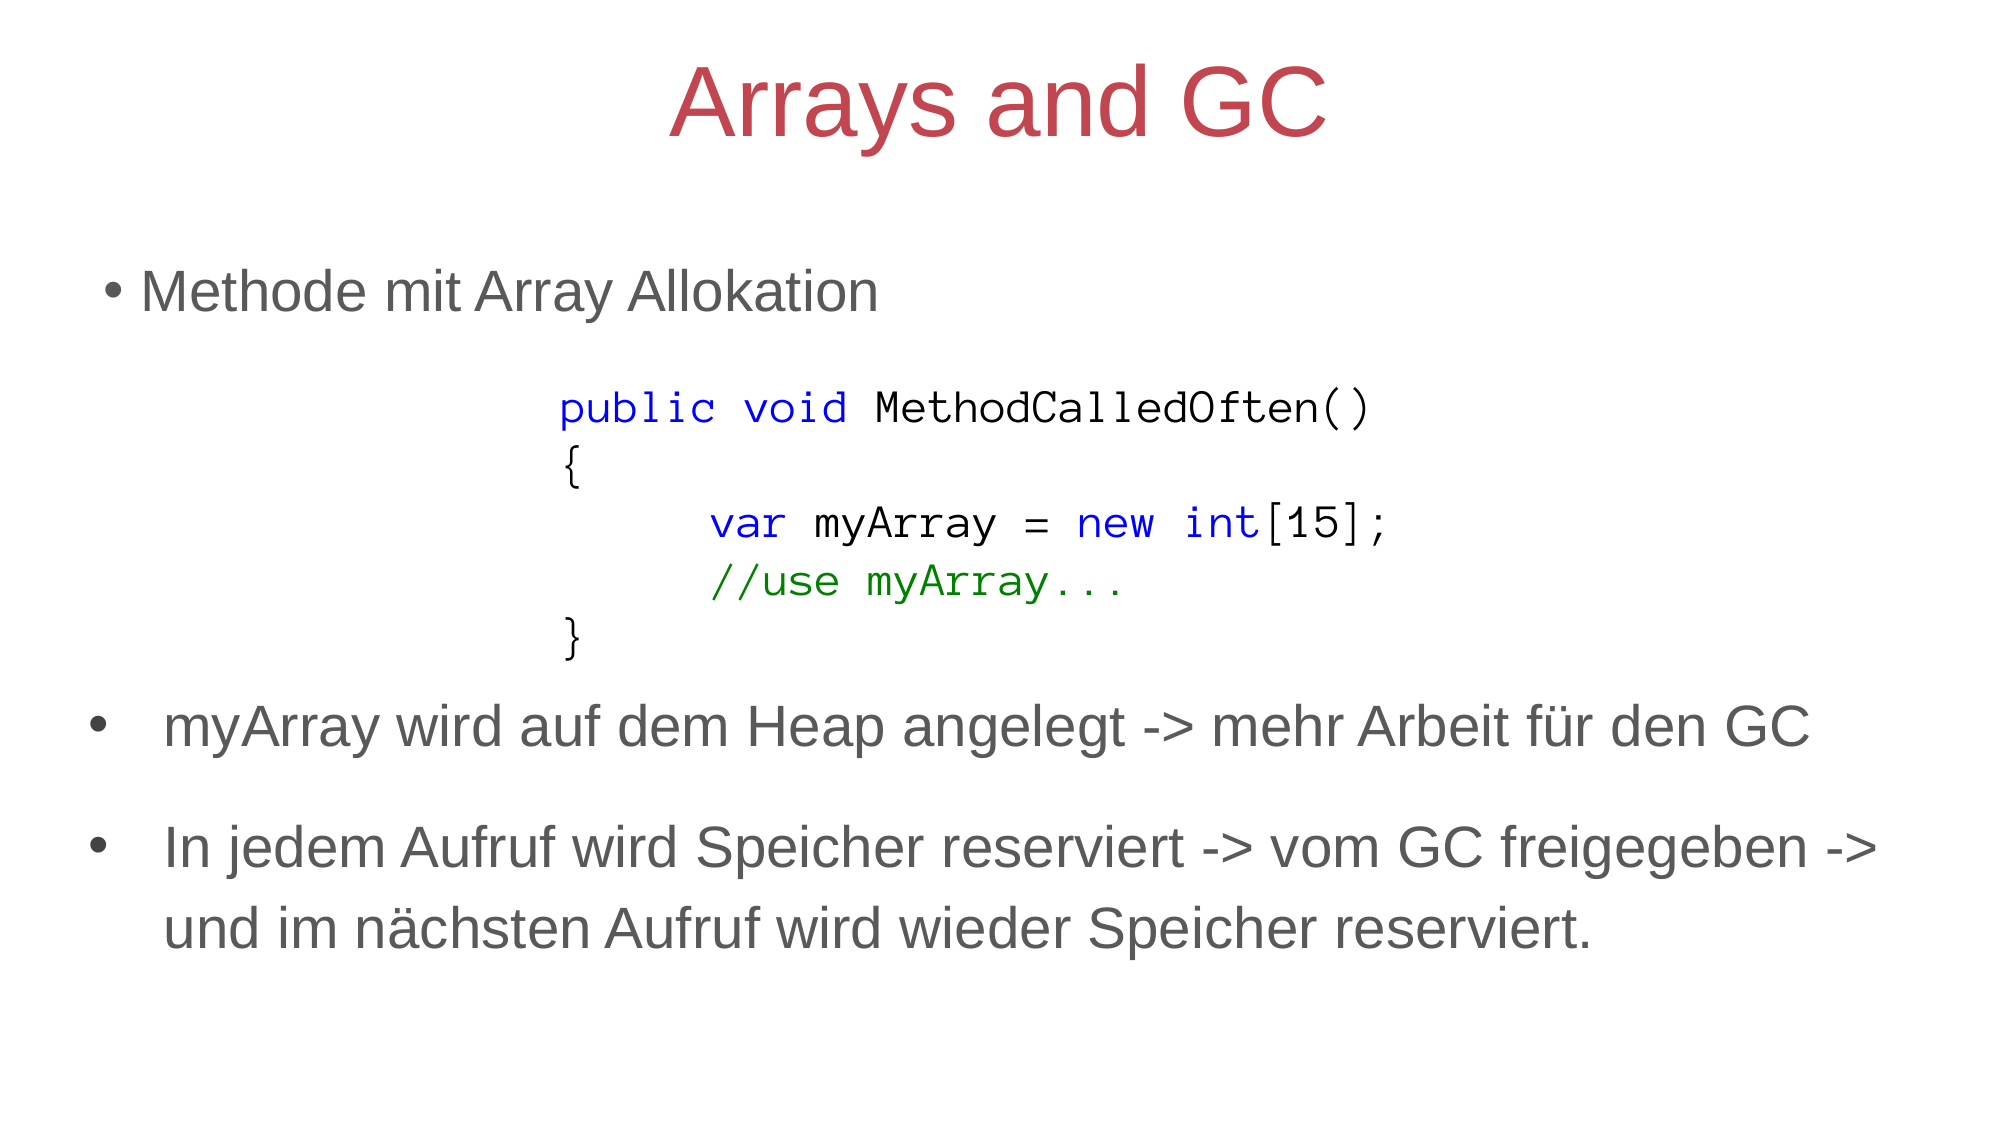

# Arrays and GC
Methode mit Array Allokation

public void MethodCalledOften()
{
	var myArray = new int[15];
	//use myArray...
}
myArray wird auf dem Heap angelegt -> mehr Arbeit für den GC
In jedem Aufruf wird Speicher reserviert -> vom GC freigegeben -> und im nächsten Aufruf wird wieder Speicher reserviert.